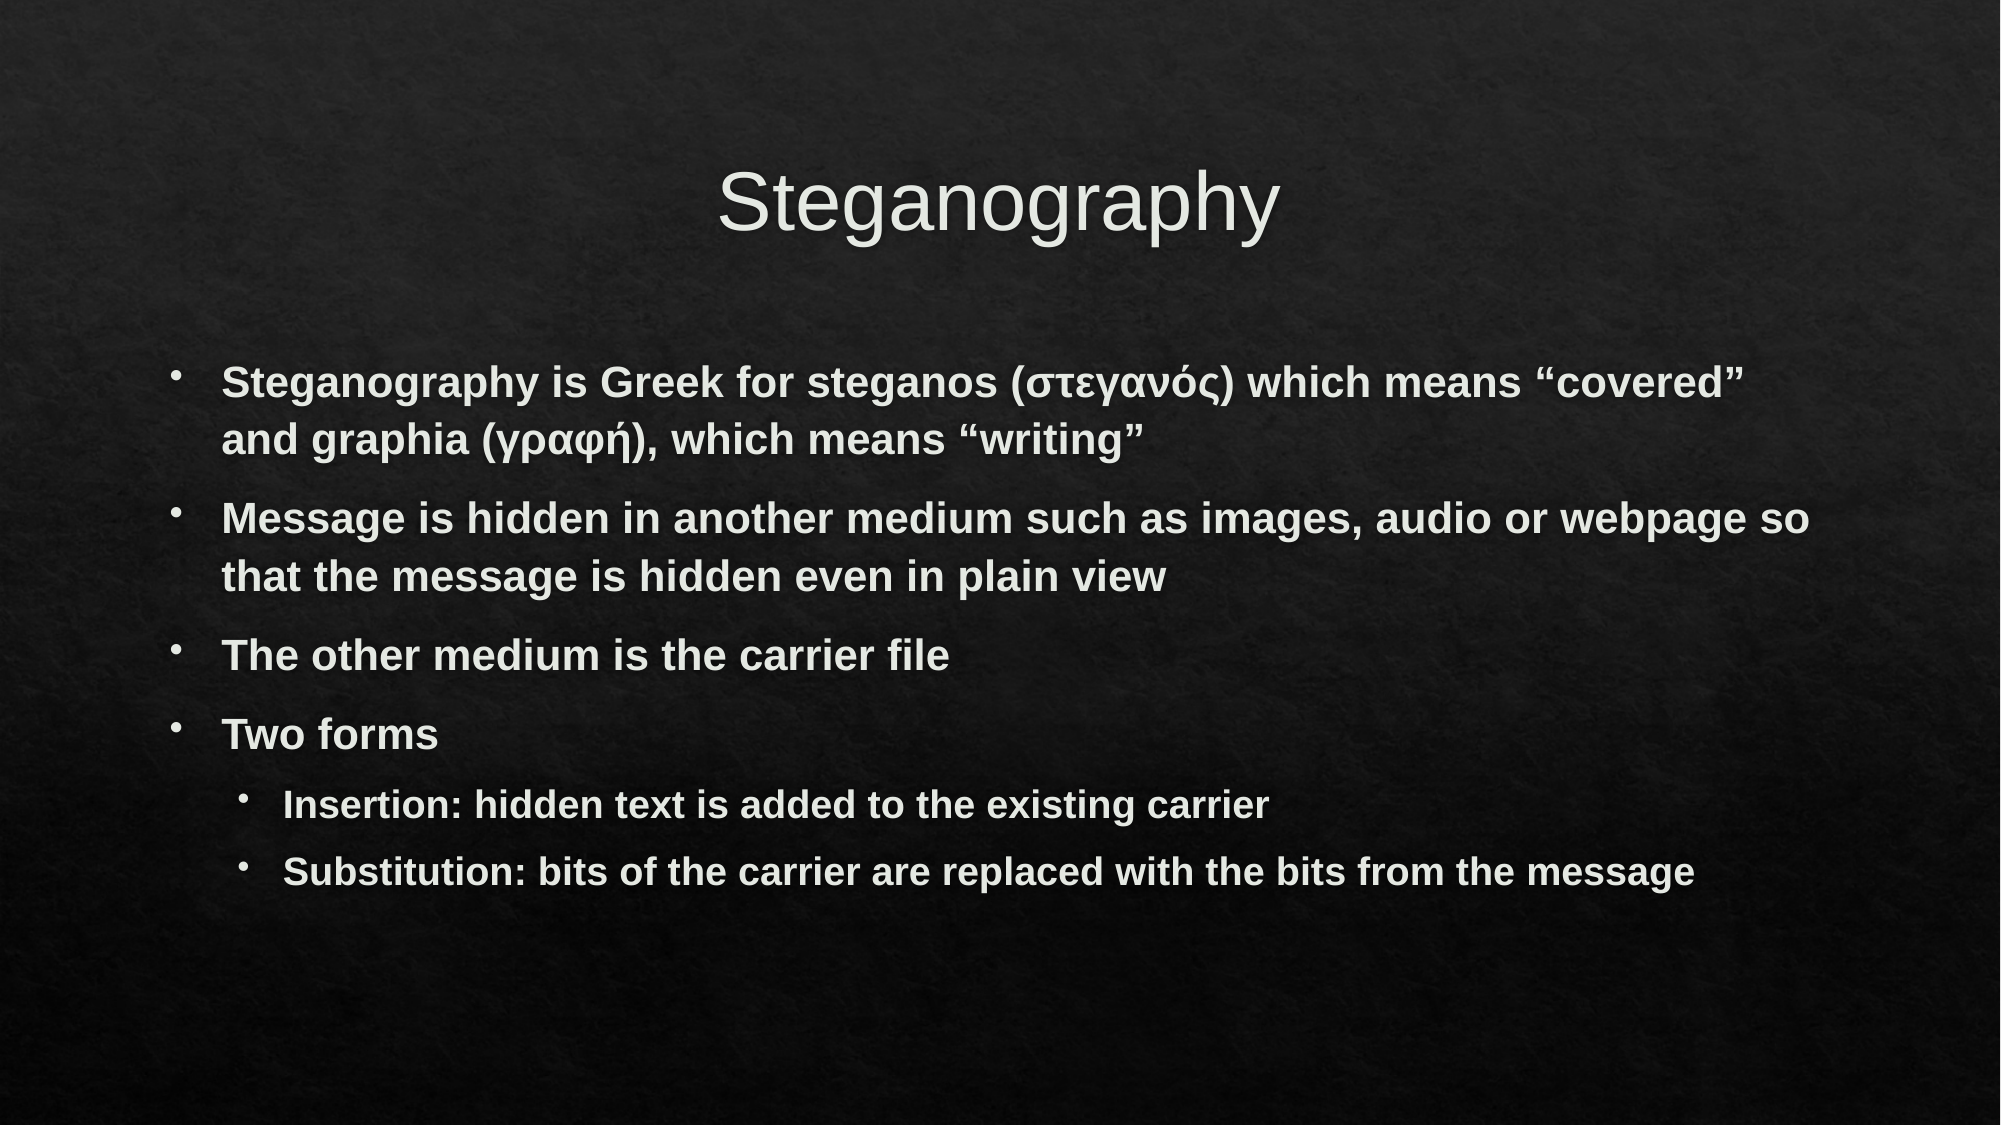

# Steganography
Steganography is Greek for steganos (στεγανός) which means “covered” and graphia (γραφή), which means “writing”
Message is hidden in another medium such as images, audio or webpage so that the message is hidden even in plain view
The other medium is the carrier file
Two forms
Insertion: hidden text is added to the existing carrier
Substitution: bits of the carrier are replaced with the bits from the message